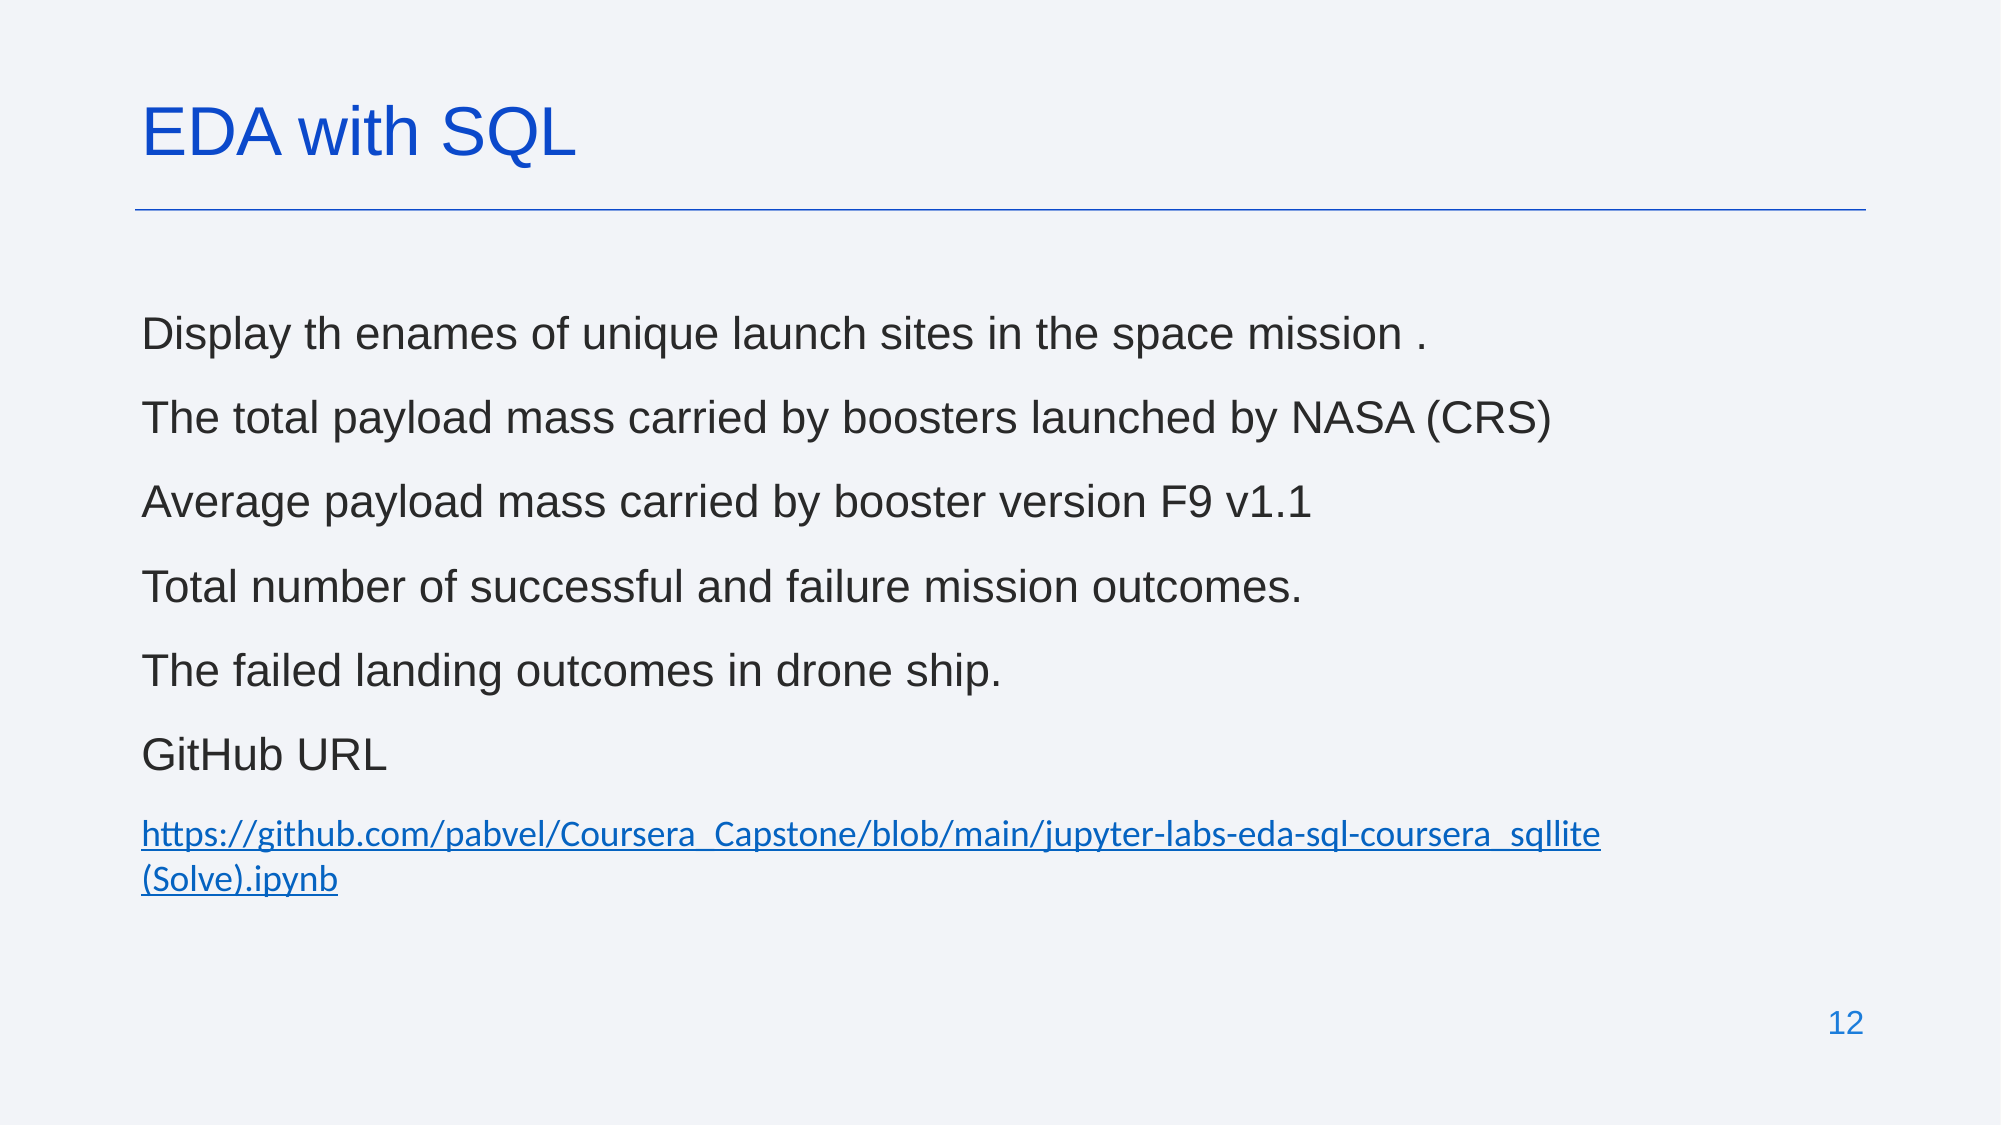

EDA with SQL
Display th enames of unique launch sites in the space mission .
The total payload mass carried by boosters launched by NASA (CRS)
Average payload mass carried by booster version F9 v1.1
Total number of successful and failure mission outcomes.
The failed landing outcomes in drone ship.
GitHub URL
https://github.com/pabvel/Coursera_Capstone/blob/main/jupyter-labs-eda-sql-coursera_sqllite(Solve).ipynb

12